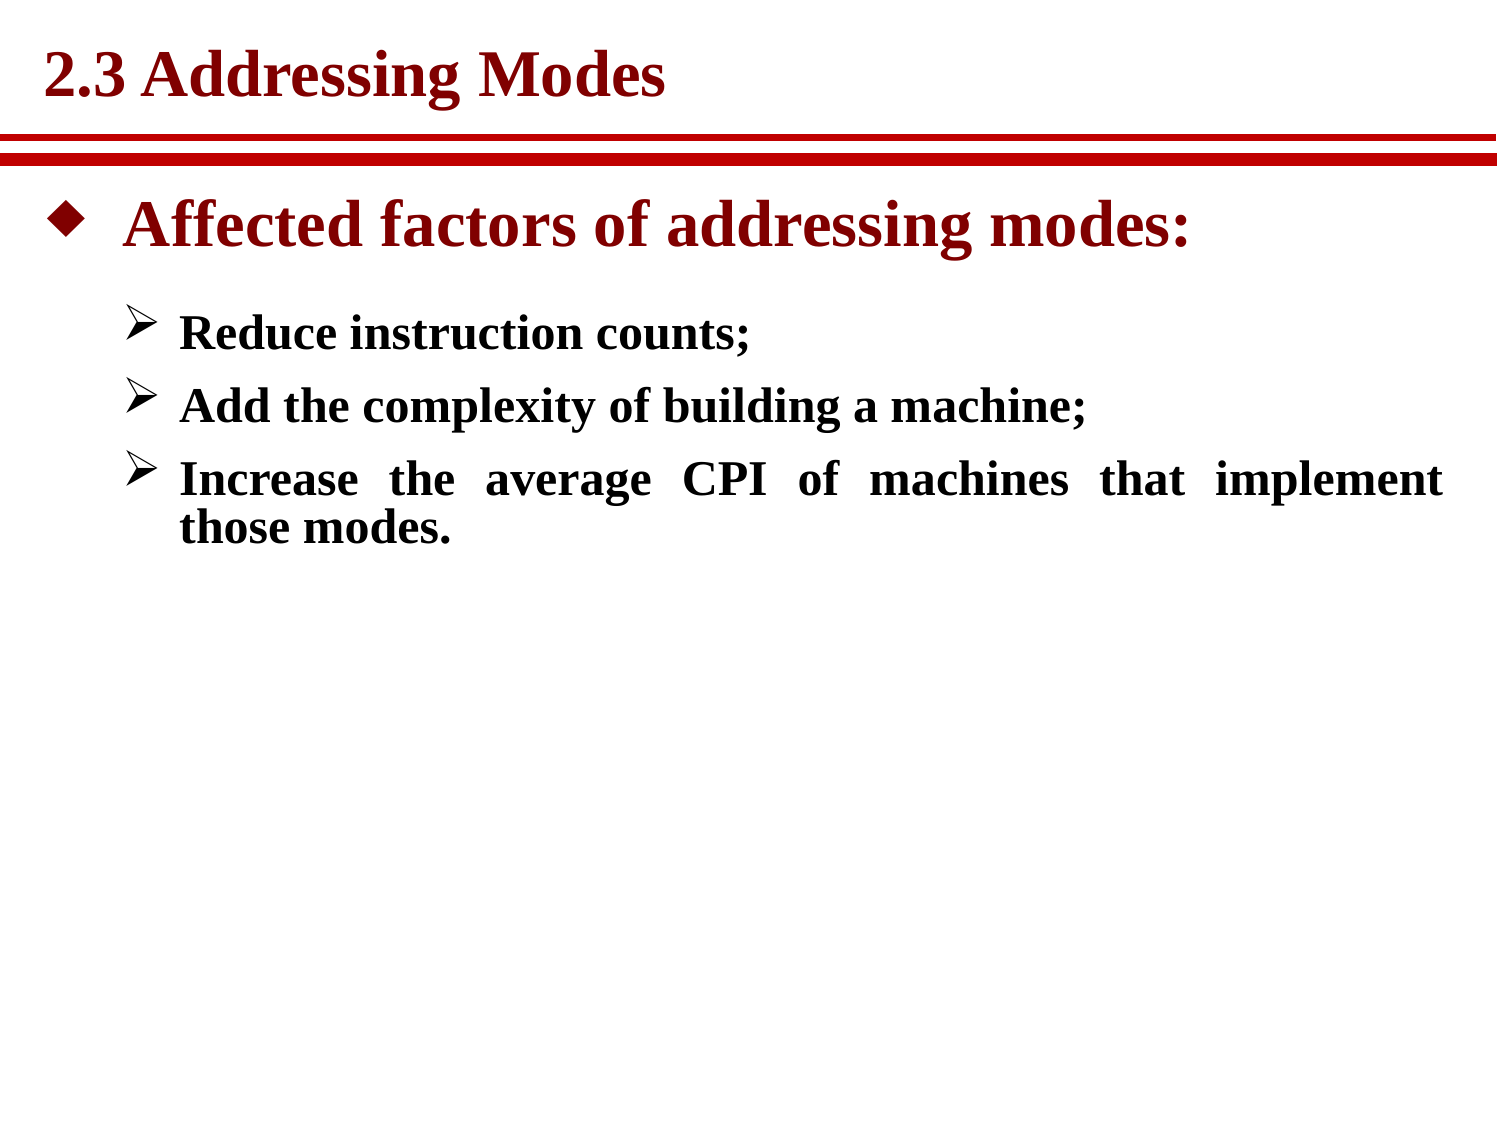

# 2.3 Addressing Modes
Affected factors of addressing modes:
Reduce instruction counts;
Add the complexity of building a machine;
Increase the average CPI of machines that implement those modes.